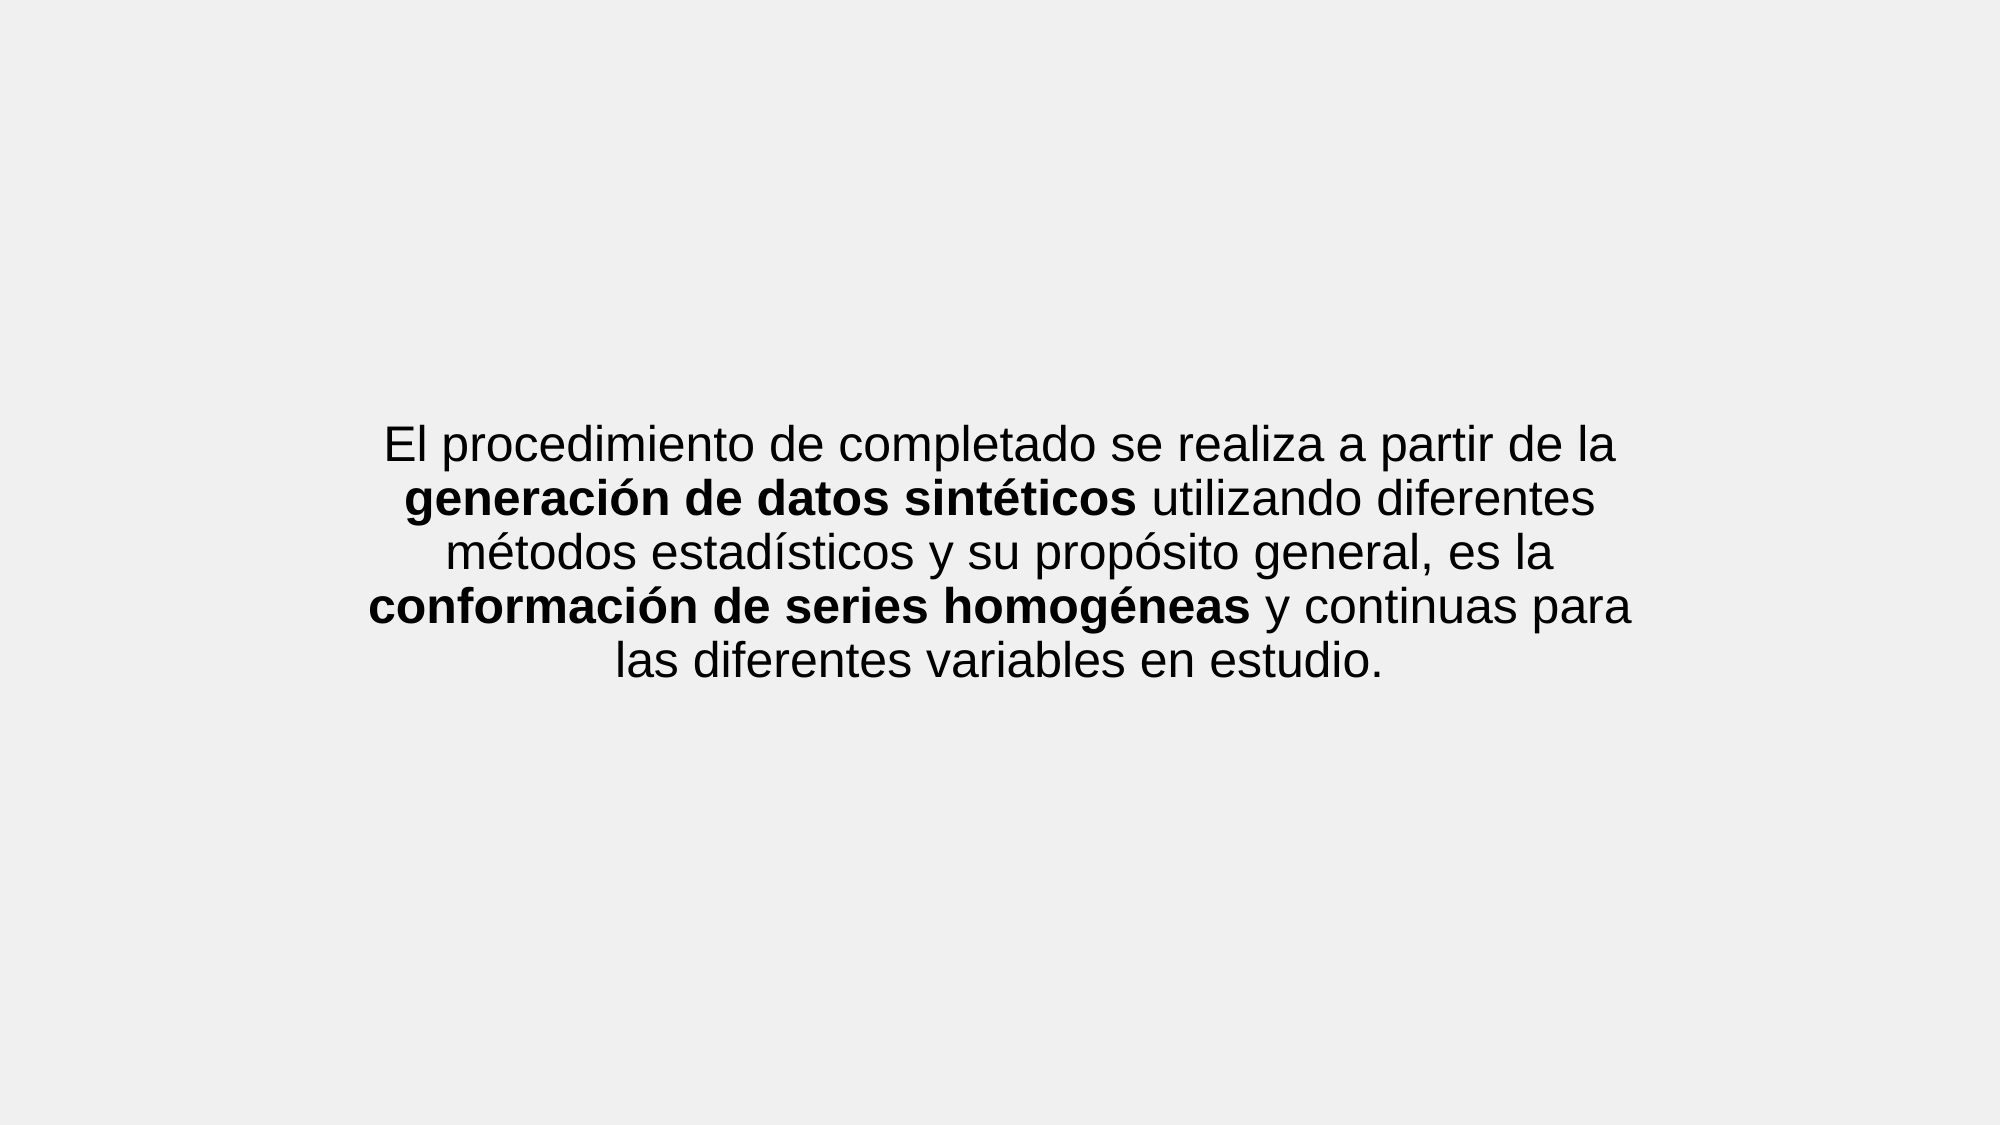

# El procedimiento de completado se realiza a partir de la generación de datos sintéticos utilizando diferentes métodos estadísticos y su propósito general, es la conformación de series homogéneas y continuas para las diferentes variables en estudio.